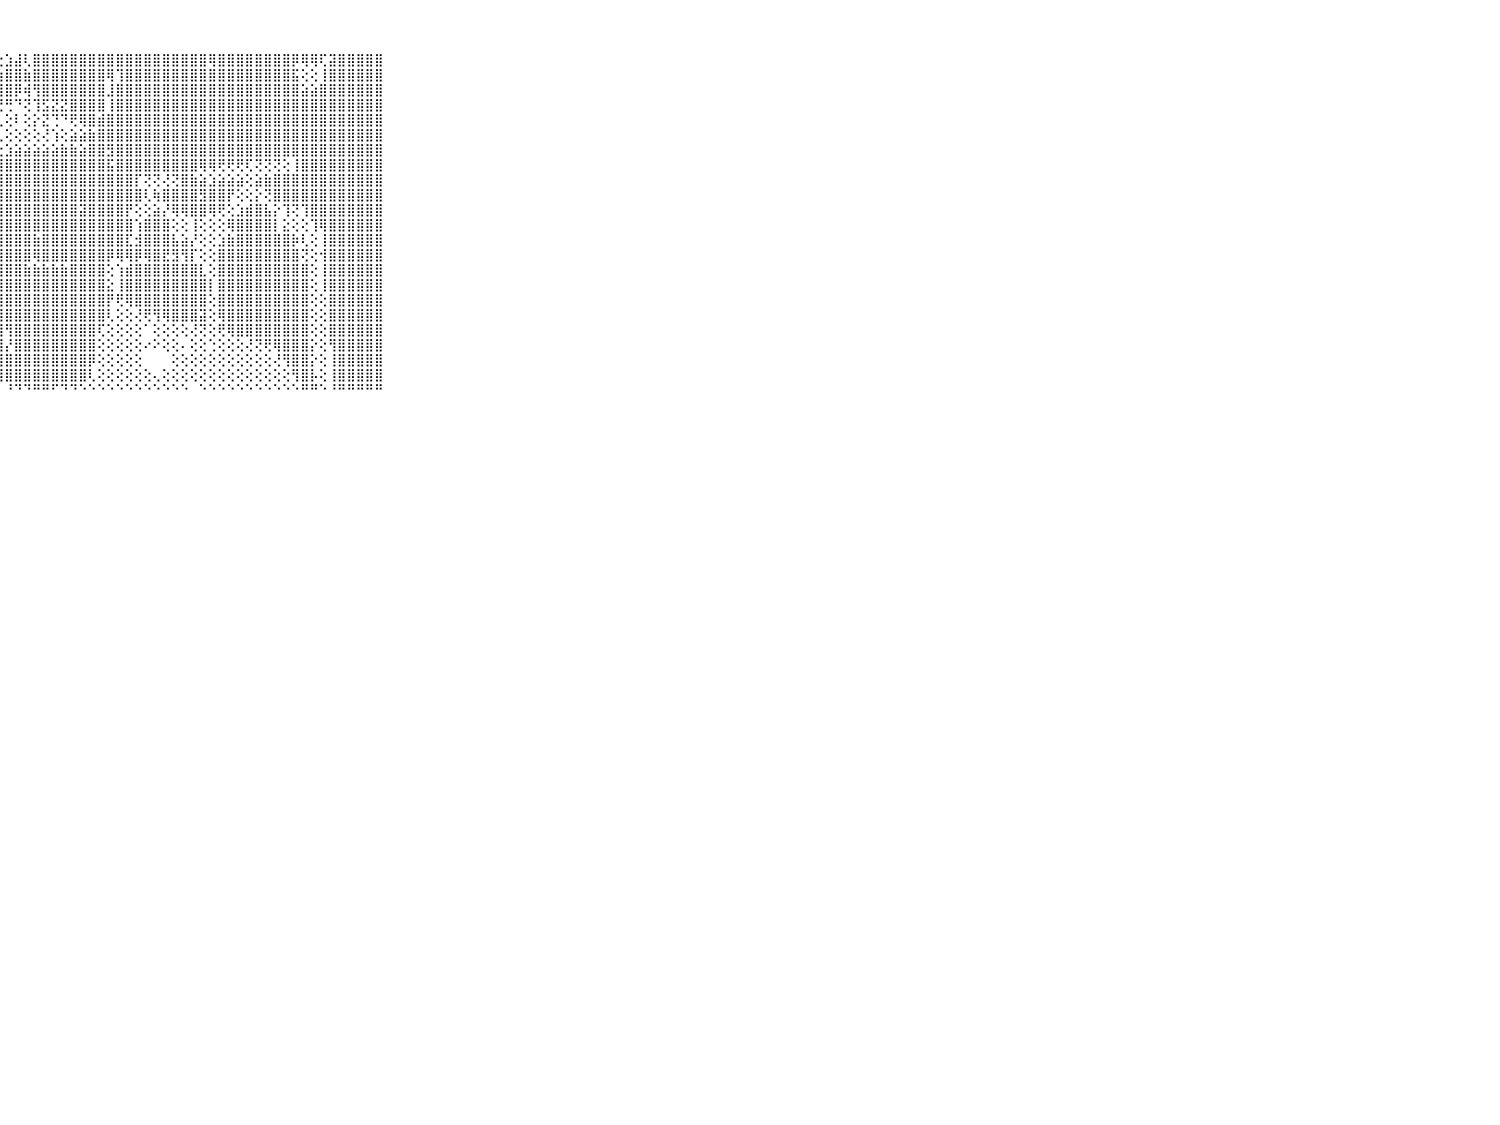

⠀⠀⠀⠀⠀⠀⠀⠀⠀⠀⠀⠀⠀⠀⠀⠀⠀⠀⠀⠀⠀⠀⠀⡝⢿⡿⠏⢕⣱⣼⢇⣿⣿⣿⣿⣿⣿⣿⣿⣿⣿⣿⣿⣿⣿⣿⣿⣿⣿⣿⢿⣿⣿⣿⣿⣿⣿⣿⣿⡿⢿⢿⢏⣽⣿⣿⣿⣿⣿⠀⠀⠀⠀⠀⠀⠀⠀⠀⠀⠀⠀
⠀⠀⠀⠀⠀⠀⠀⠀⠀⠀⠀⠀⠀⠀⠀⠀⠀⠀⠀⠀⠀⢄⢸⣿⣕⢅⢕⣵⣿⣿⣷⣿⣿⣿⣿⣿⣿⣿⣿⢿⢹⣿⣿⣿⣿⣿⣿⣿⣿⣿⣿⣿⣿⣿⣿⣿⣿⣿⣿⣯⢕⢕⢸⣿⣿⣿⣿⣿⣿⠀⠀⠀⠀⠀⠀⠀⠀⠀⠀⠀⠀
⠀⠀⠀⠀⠀⠀⠀⠀⠀⠀⠀⠀⠀⠀⠀⠀⠀⠀⠀⠀⠄⢇⣼⣿⣿⢻⣾⣿⣿⡿⢾⢻⣿⣿⣿⣿⣿⣿⣿⣸⣿⣿⣿⣿⣿⣿⣿⣿⣿⣿⣿⣿⣿⣿⣿⣿⣿⣿⣿⣿⣵⣵⣿⣿⣿⣿⣿⣿⣿⠀⠀⠀⠀⠀⠀⠀⠀⠀⠀⠀⠀
⠀⠀⠀⠀⠀⠀⠀⠀⠀⠀⠀⠀⠀⠀⠀⠀⠀⠀⠀⠀⠑⢱⢻⡟⢕⢕⢜⢟⢛⠙⢝⢹⣫⣝⣝⣿⣿⣿⣿⢸⣿⣿⣿⣿⣿⣿⣿⣿⣿⣿⣿⣿⣿⣿⣿⣿⣿⣿⣿⣿⣿⣿⣿⣿⣿⣿⣿⣿⣿⠀⠀⠀⠀⠀⠀⠀⠀⠀⠀⠀⠀
⠀⠀⠀⠀⠀⠀⠀⠀⠀⠀⠀⠀⠀⠀⠀⠀⠀⠀⠀⠀⠀⠕⢘⢕⢵⠞⢙⢄⢕⠇⢕⡕⣝⢙⠙⢟⢿⣿⣾⣿⣿⣿⣿⣿⣿⣿⣿⣿⣿⣿⣿⣿⣿⣿⣿⣿⣿⣿⣿⣿⣿⣿⣿⣿⣿⣿⣿⣿⣿⠀⠀⠀⠀⠀⠀⠀⠀⠀⠀⠀⠀
⠀⠀⠀⠀⠀⠀⠀⠀⠀⠀⠀⠀⠀⠀⠀⠀⠀⠀⠀⠀⠀⢀⢅⢝⢁⢔⢔⢄⢕⢕⢕⢕⢜⢱⢕⣵⣵⣷⣿⣿⣿⣿⣿⣿⣿⣿⣿⣿⣿⣿⣿⣿⣿⣿⣿⣿⣿⣿⣿⣿⣿⣿⣿⣿⣿⣿⣿⣿⣿⠀⠀⠀⠀⠀⠀⠀⠀⠀⠀⠀⠀
⠀⠀⠀⠀⠀⠀⠀⠀⠀⠀⠀⢄⠀⠀⠀⠀⠀⠀⠀⠀⢔⢕⣱⡇⢕⢕⢕⣕⣱⣵⣵⣵⣵⣵⣷⣷⣵⣿⣿⣻⣿⣿⣿⣿⣿⣿⣿⣿⣿⣿⣿⣿⣿⣿⣿⣿⣿⣿⣿⣿⣿⣿⣿⣿⣿⣿⣿⣿⣿⠀⠀⠀⠀⠀⠀⠀⠀⠀⠀⠀⠀
⠀⠀⠀⠀⠀⠀⠀⠀⠀⠀⠀⢕⢕⠀⠀⢔⠀⠐⠀⠔⢕⢾⣿⣇⢕⢕⣼⣿⣿⣿⣿⣿⣿⣿⣿⣿⣿⣿⣿⣯⣿⣿⣿⣿⣿⣿⣿⣿⣿⢿⢿⢟⢟⢟⢏⢝⢝⢝⢕⢸⣿⣿⣿⣿⣿⣿⣿⣿⣿⠀⠀⠀⠀⠀⠀⠀⠀⠀⠀⠀⠀
⠀⠀⠀⠀⠀⠀⠀⠀⠀⠀⠀⢕⢕⠀⠀⢕⢔⢕⢄⢔⢕⣿⣿⣧⢕⢸⣿⣿⣿⣿⣿⣿⣿⣿⣿⣿⣿⣿⣿⣿⣿⣿⡏⢝⢝⢜⢝⣿⣷⣵⣱⣵⣵⣵⢕⣵⣷⣿⣿⣿⣿⣿⣿⣿⣿⣿⣿⣿⣿⠀⠀⠀⠀⠀⠀⠀⠀⠀⠀⠀⠀
⠀⠀⠀⠀⠀⠀⠀⠀⠀⠀⠀⢕⢕⠀⠀⠕⠑⢕⢕⢕⢕⣟⣿⣿⢕⢸⣿⣿⣿⣿⣿⣿⣿⣿⣿⣿⣿⣿⣿⣿⣿⣿⣿⢇⢷⣿⣿⣿⣿⣻⣿⣿⡟⢕⢕⡕⢝⣿⣿⣿⣿⣿⣿⣿⣿⣿⣿⣿⣿⠀⠀⠀⠀⠀⠀⠀⠀⠀⠀⠀⠀
⠀⠀⠀⠀⠀⠀⠀⠀⠀⠀⠀⢕⢕⠄⠀⢕⢕⢕⢕⢕⢕⣝⣟⣿⣟⣿⣿⣿⣿⣿⣿⣿⣿⣿⣿⣿⣽⣿⣿⣿⣿⡟⢕⢕⣵⡜⢿⢿⣿⣿⢿⢟⢕⣱⣾⣿⣧⡕⢹⢝⢹⣿⣿⣿⣿⣿⣿⣿⣿⠀⠀⠀⠀⠀⠀⠀⠀⠀⠀⠀⠀
⠀⠀⠀⠀⠀⠀⠀⠀⠀⠀⠀⢕⢕⠀⠀⢕⢕⢕⢕⢕⢸⣿⣿⣿⣿⣿⣿⣿⣿⣿⣿⣿⣿⣿⣿⣿⣿⣿⣿⣿⣿⣿⢱⣿⣿⣿⢕⢕⢸⢕⢕⢕⢿⣿⣿⣿⣿⡇⣕⢕⢕⢹⢿⣿⣿⣿⣿⣿⣿⠀⠀⠀⠀⠀⠀⠀⠀⠀⠀⠀⠀
⠀⠀⠀⠀⠀⠀⠀⠀⠀⠀⠀⢕⢕⠀⢔⢕⢕⢕⢕⢕⢸⣿⣿⣿⣿⣿⣿⣿⣿⣿⣿⣷⣿⣿⣿⣿⣿⣿⣿⣿⣿⣏⣺⣿⣿⣿⣧⣵⡜⢕⢕⣱⣷⣿⣿⣿⣿⣿⣿⡷⢇⢕⢸⣿⣿⣿⣿⣿⣿⠀⠀⠀⠀⠀⠀⠀⠀⠀⠀⠀⠀
⠀⠀⠀⠀⠀⠀⠀⠀⠀⠀⠀⢕⠑⠀⢕⢕⢕⢕⢁⢕⢸⣿⣿⣿⣿⣿⣿⣿⣿⣿⣿⢿⣿⣿⣿⣿⣿⣿⣿⡿⢿⢿⡿⢿⣿⣟⣻⢻⡏⢕⢕⣿⣿⣿⣿⣿⣿⣿⣿⣿⢝⢕⢺⣿⣿⣿⣿⣿⣿⠀⠀⠀⠀⠀⠀⠀⠀⠀⠀⠀⠀
⠀⠀⠀⠀⠀⠀⠀⠀⠀⠀⠀⢕⠕⠀⢕⢕⢕⢕⢕⢕⢸⣟⣿⣿⣿⣿⣿⣿⣿⣿⣷⣷⣷⣷⣷⣿⣿⣿⣿⢕⢱⣾⣿⣿⣿⣿⣿⣿⣿⣇⢕⣿⣿⣿⣿⣿⣿⣿⣿⣿⣿⢕⢸⣿⣿⣿⣿⣿⣿⠀⠀⠀⠀⠀⠀⠀⠀⠀⠀⠀⠀
⠀⠀⠀⠀⠀⠀⠀⠀⠀⠀⠀⠁⠀⠀⢕⢕⢕⢕⢕⢕⢾⢟⢟⣻⢟⣻⣿⣿⣿⣿⣿⣿⣿⣿⣿⣿⣿⣿⣿⣕⢸⣿⣿⣿⣿⣿⣿⣿⣿⣿⡇⣿⣿⣿⣿⣿⣿⣿⣿⣿⣿⢕⢸⣿⣿⣿⣿⣿⣿⠀⠀⠀⠀⠀⠀⠀⠀⠀⠀⠀⠀
⠀⠀⠀⠀⠀⠀⠀⠀⠀⠀⠀⠀⠀⠀⢕⢕⢕⢕⢕⢕⢕⢕⣿⣿⣿⣿⣿⣿⣿⣿⣿⣿⣿⣿⣿⣿⣿⣿⣿⡟⢟⢿⣿⣿⣿⣿⣿⣿⣿⣿⢕⣿⣿⣿⣿⣿⣿⣿⣿⣿⣿⢕⢕⣿⣿⣿⣿⣿⣿⠀⠀⠀⠀⠀⠀⠀⠀⠀⠀⠀⠀
⠀⠀⠀⠀⠀⠀⠀⠀⠀⠀⠀⠀⠀⠀⢕⢕⢕⢕⢕⢕⢕⢱⣿⣿⣿⣿⣿⣿⣿⣿⣿⣿⣿⣿⣿⣿⣿⣿⣿⢇⢕⢕⢜⢟⢻⢿⣿⣿⣿⣽⢕⢿⣿⣿⣿⣿⣿⣿⣿⣿⣿⢕⢕⣿⣿⣿⣿⣿⣿⠀⠀⠀⠀⠀⠀⠀⠀⠀⠀⠀⠀
⠀⠀⠀⠀⠀⠀⠀⠀⠀⠀⠀⢕⠀⠀⢕⢕⢕⢕⢕⢕⢕⢱⣿⣿⣿⣿⣿⣿⢻⣿⣿⣿⣿⣿⣿⣿⣿⣿⢏⢕⢕⢕⢕⠁⢕⢕⢕⢕⢜⢝⢕⢟⢿⣿⣿⣿⣿⣿⣿⣿⣿⢕⢕⣿⣿⣿⣿⣿⣿⠀⠀⠀⠀⠀⠀⠀⠀⠀⠀⠀⠀
⠀⠀⠀⠀⠀⠀⠀⠀⠀⠀⠀⢕⢄⢄⢕⢕⢕⢕⢕⢕⢕⢸⣿⣿⣿⣿⣿⣿⡜⣿⣿⣿⣿⣿⣿⣿⣿⣿⢕⢕⢕⢕⢕⠔⠕⢕⢕⠄⢕⢕⢑⢕⢕⢕⢜⢝⢟⢿⣿⣿⣿⡕⢕⢻⣿⣿⣿⣿⣿⠀⠀⠀⠀⠀⠀⠀⠀⠀⠀⠀⠀
⠀⠀⠀⠀⠀⠀⠀⠀⠀⠀⠀⠁⠁⢕⢕⢕⢐⢑⢕⢕⠕⠑⢹⣿⡿⢿⣿⣿⣿⣿⣿⣿⣿⣿⣿⣿⣿⡿⢕⢕⢕⢕⢕⠀⠀⠀⢕⢕⢕⢕⢕⢕⢕⢕⢕⢕⢕⢜⢻⣿⣿⡕⢕⢸⣿⣿⣿⣿⣿⠀⠀⠀⠀⠀⠀⠀⠀⠀⠀⠀⠀
⠀⠀⠀⠀⠀⠀⠀⠀⠀⠀⠀⠀⠀⢕⢕⢕⢕⢕⠑⠀⠀⠀⢕⣿⡇⢀⣿⣿⣿⣿⣿⣿⣿⣿⣿⣿⣿⢇⢕⢕⢕⢕⢕⢕⢄⢕⢕⢕⢕⢕⢕⢕⢕⢕⢕⢕⢕⢕⢕⢻⣿⡧⢕⢸⣿⣿⣿⣿⣿⠀⠀⠀⠀⠀⠀⠀⠀⠀⠀⠀⠀
⠀⠀⠀⠀⠀⠀⠀⠀⠀⠀⠀⠀⠀⠀⠑⠑⠁⠀⠀⠀⠀⠀⠘⠛⠃⠘⠛⠁⠘⠙⠙⠛⠛⠋⠙⠙⠑⠑⠑⠑⠑⠑⠑⠑⠑⠑⠑⠑⠀⠑⠑⠑⠑⠑⠑⠑⠑⠑⠑⠑⠛⠛⠑⠘⠛⠛⠛⠛⠛⠀⠀⠀⠀⠀⠀⠀⠀⠀⠀⠀⠀